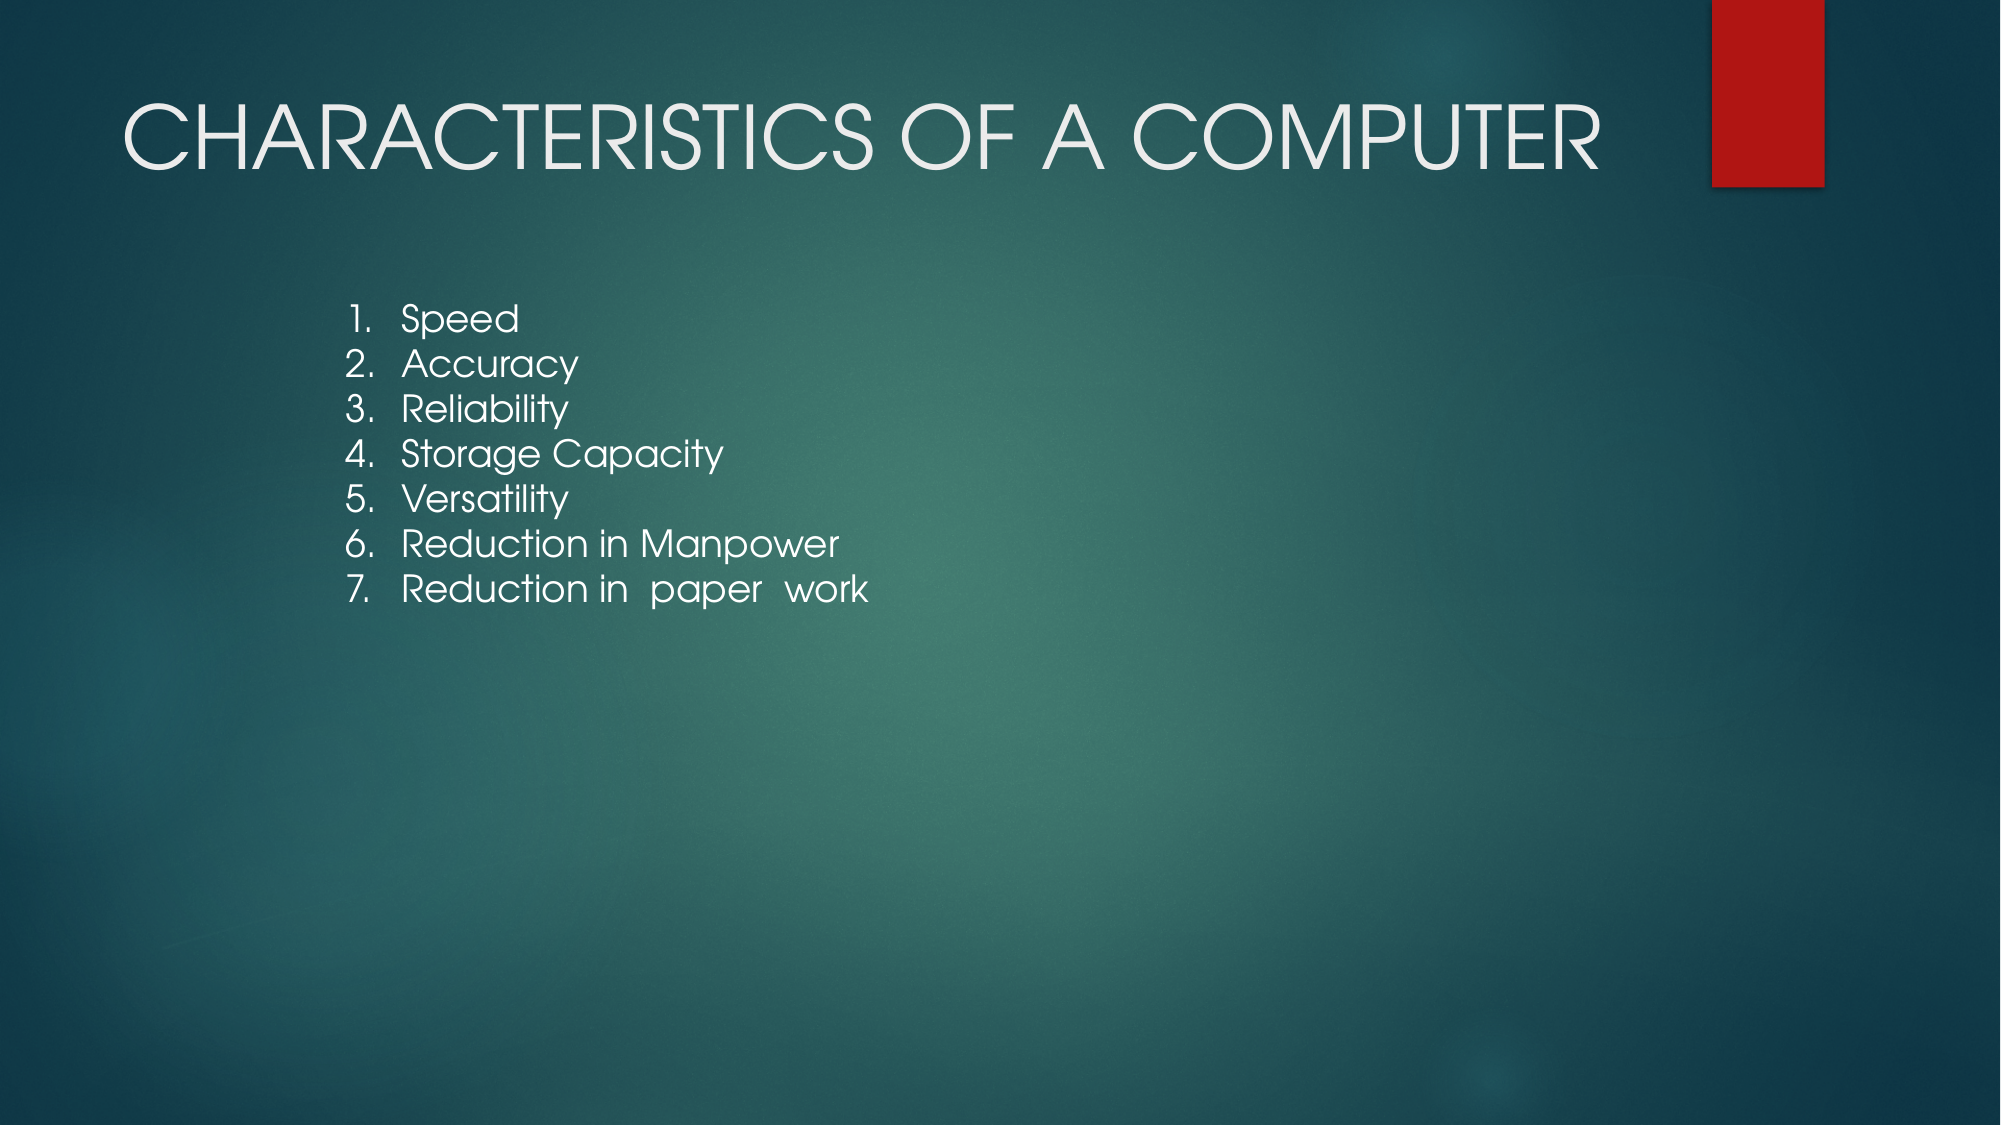

# CHARACTERISTICS OF A COMPUTER
Speed
Accuracy
Reliability
Storage Capacity
Versatility
Reduction in Manpower
Reduction in  paper  work